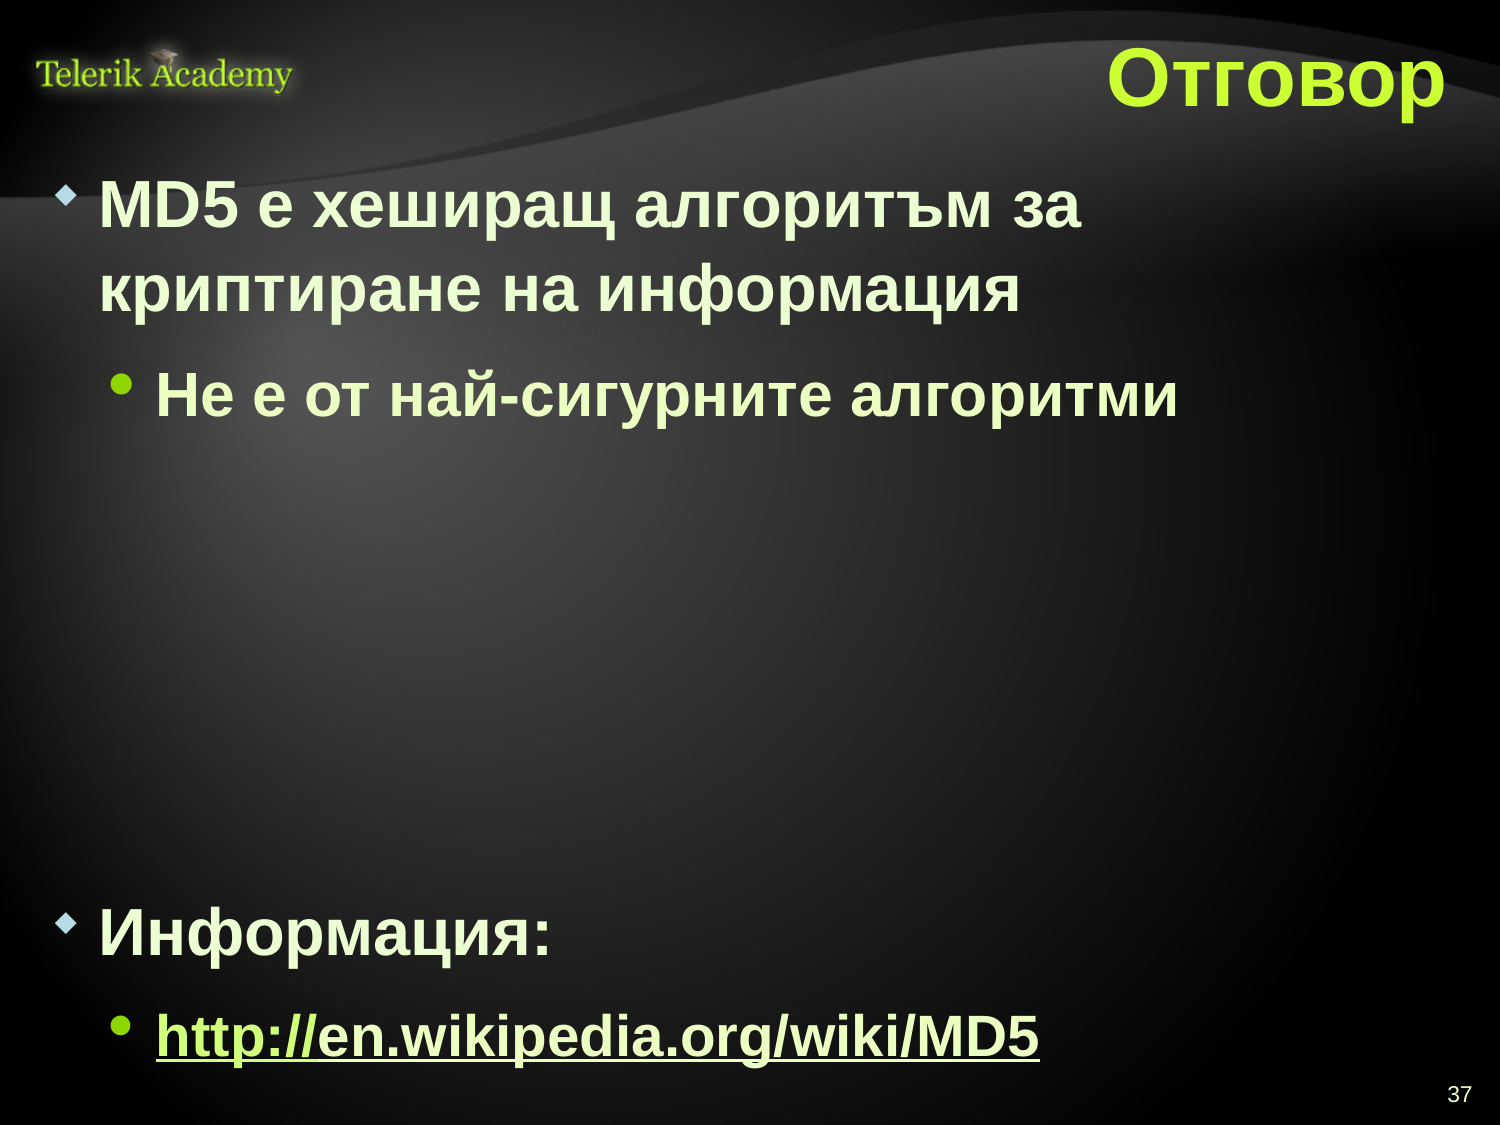

# Отговор
MD5 е хеширащ алгоритъм за криптиране на информация
Не е от най-сигурните алгоритми

Информация:
http://en.wikipedia.org/wiki/MD5

37